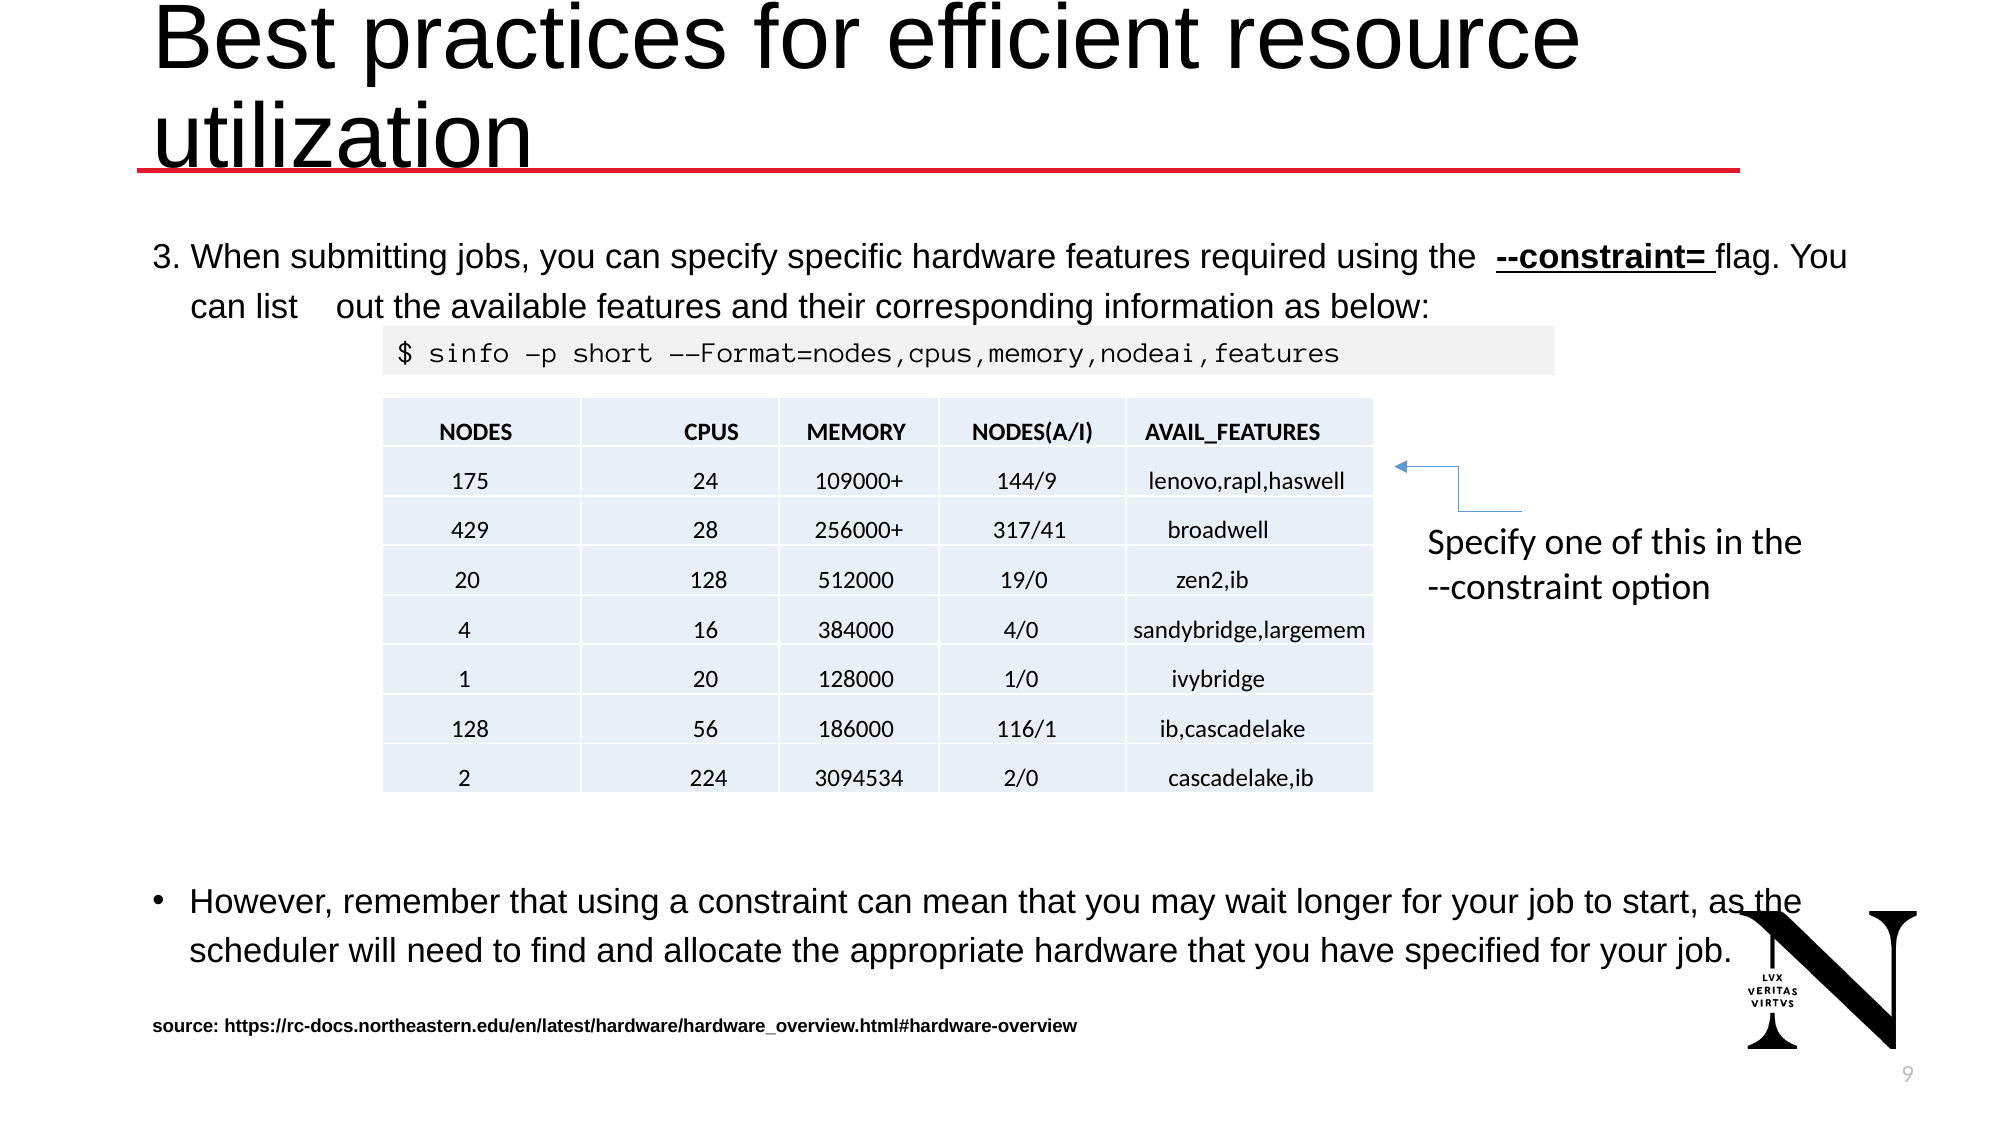

# Best practices for efficient resource utilization
3. When submitting jobs, you can specify specific hardware features required using the  --constraint= flag. You can list    out the available features and their corresponding information as below:

However, remember that using a constraint can mean that you may wait longer for your job to start, as the scheduler will need to find and allocate the appropriate hardware that you have specified for your job.

source: https://rc-docs.northeastern.edu/en/latest/hardware/hardware_overview.html#hardware-overview
$ sinfo -p short --Format=nodes,cpus,memory,nodeai,features
| NODES | CPUS | MEMORY | NODES(A/I) | AVAIL\_FEATURES |
| --- | --- | --- | --- | --- |
| 175 | 24 | 109000+ | 144/9 | lenovo,rapl,haswell |
| 429 | 28 | 256000+ | 317/41 | broadwell |
| 20 | 128 | 512000 | 19/0 | zen2,ib |
| 4 | 16 | 384000 | 4/0 | sandybridge,largemem |
| 1 | 20 | 128000 | 1/0 | ivybridge |
| 128 | 56 | 186000 | 116/1 | ib,cascadelake |
| 2 | 224 | 3094534 | 2/0 | cascadelake,ib |
Specify one of this in the --constraint option
9